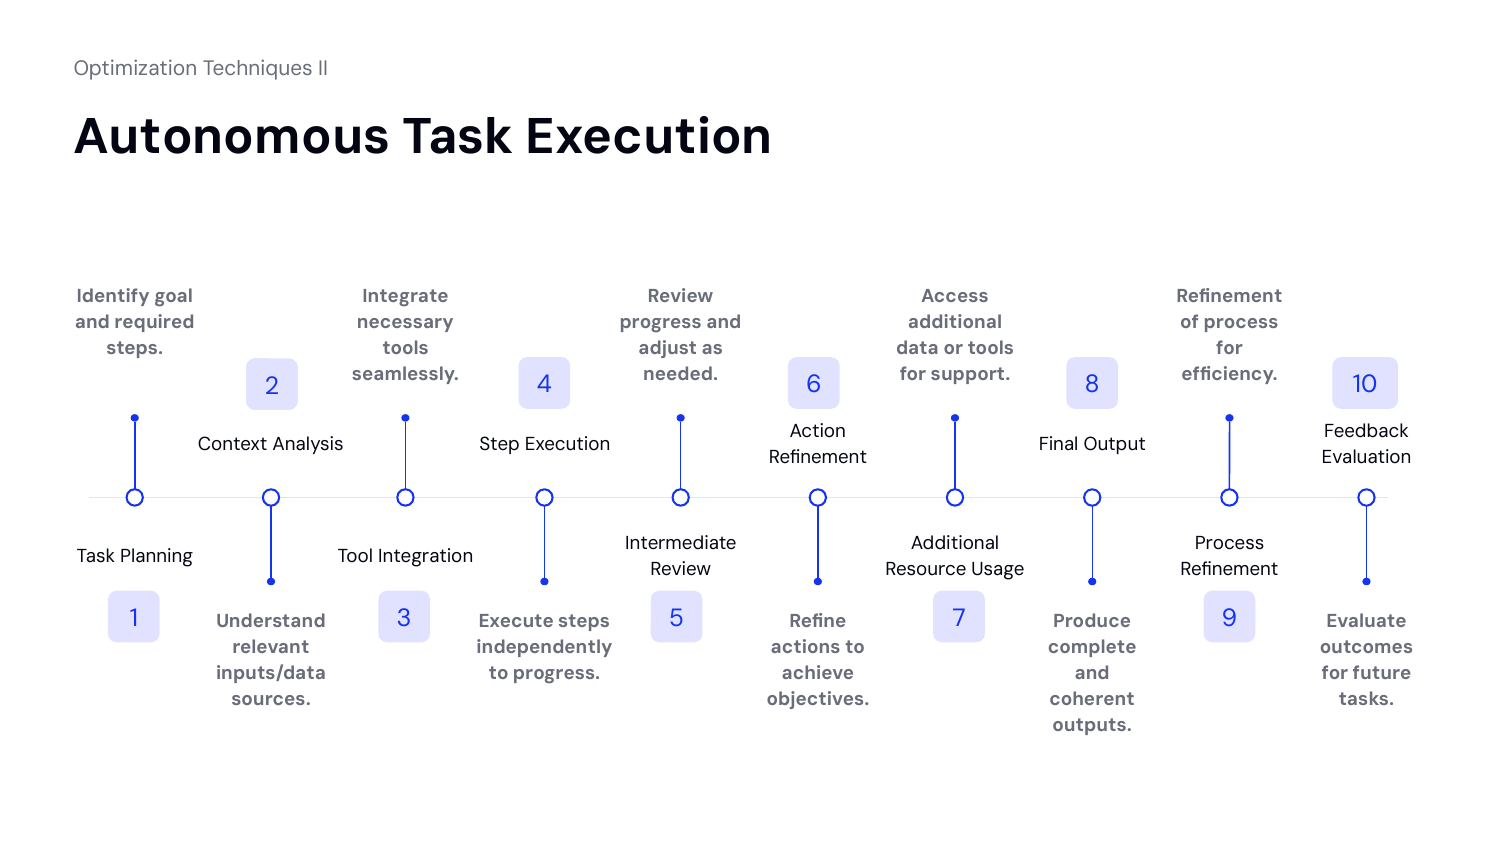

Optimization Techniques II
# Autonomous Task Execution
Identify goal and required steps.

Integrate necessary tools seamlessly.

Review progress and adjust as needed.

Access additional data or tools for support.

Refinement of process for efficiency.

4
6
8
10
2

Context Analysis
Step Execution
Action Refinement
Final Output
Feedback Evaluation

Task Planning
Tool Integration
Intermediate Review
Additional Resource Usage
Process Refinement

1
Understand relevant inputs/data sources.

3
5
Refine actions to achieve objectives.

7
Produce complete and coherent outputs.

9
Evaluate outcomes for future tasks.

Execute steps independently to progress.